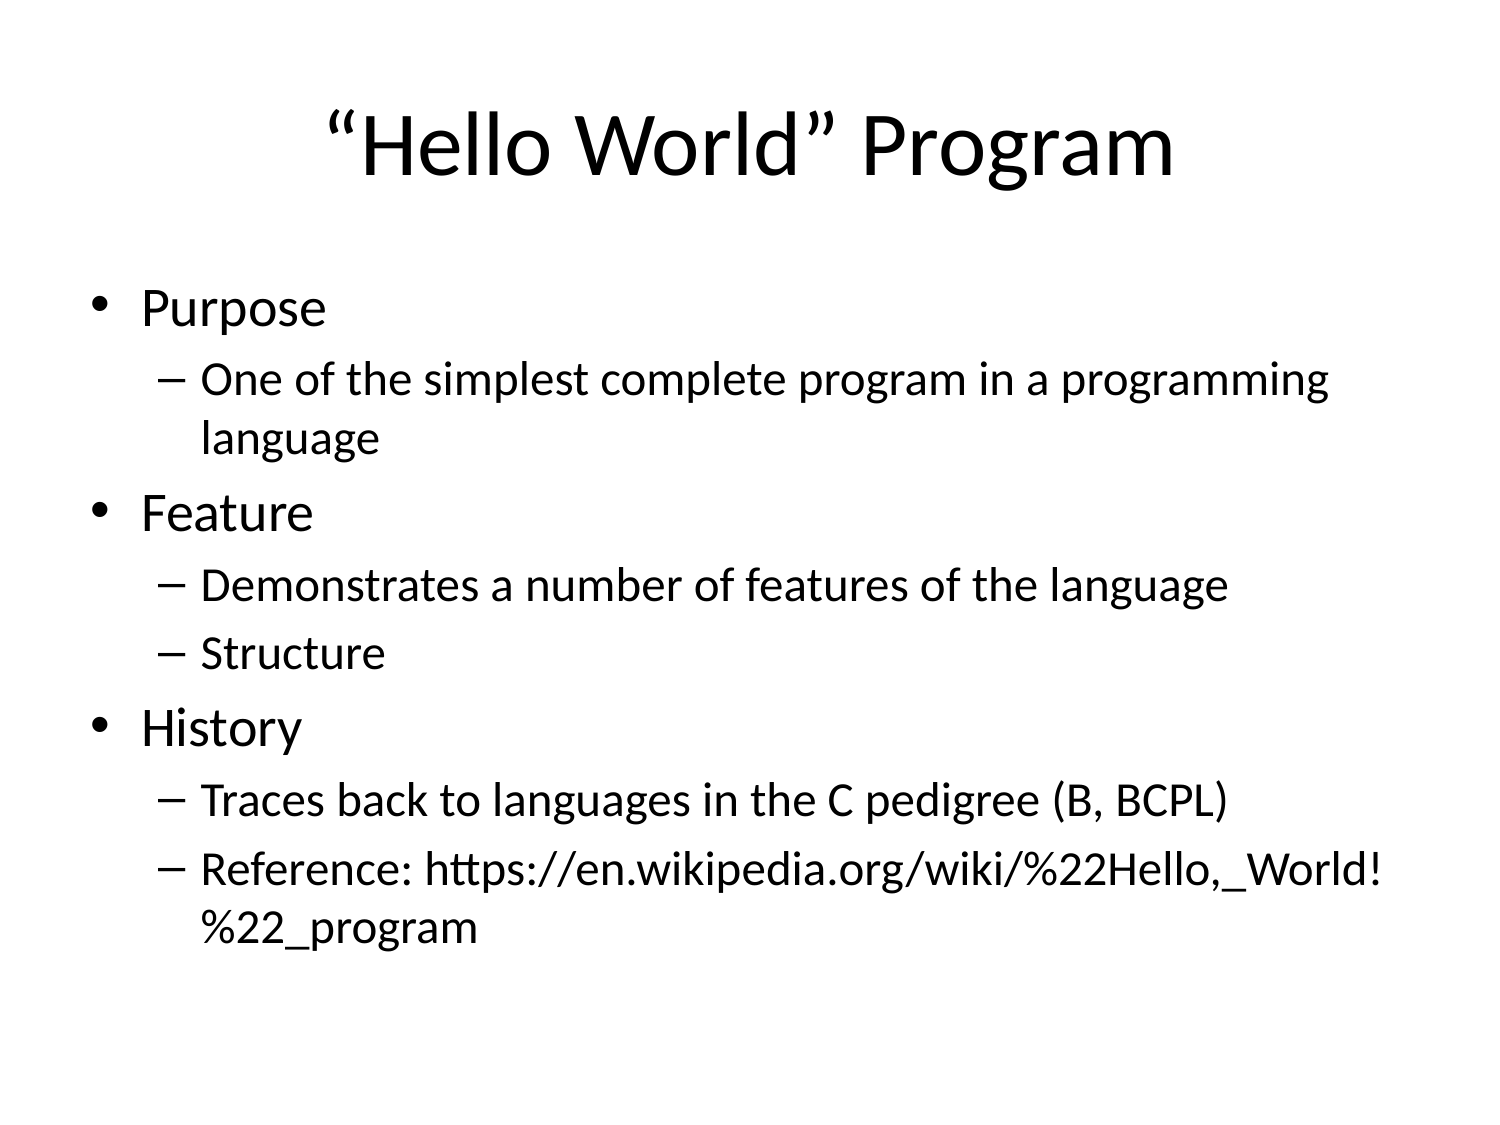

# “Hello World” Program
Purpose
One of the simplest complete program in a programming language
Feature
Demonstrates a number of features of the language
Structure
History
Traces back to languages in the C pedigree (B, BCPL)
Reference: https://en.wikipedia.org/wiki/%22Hello,_World!%22_program